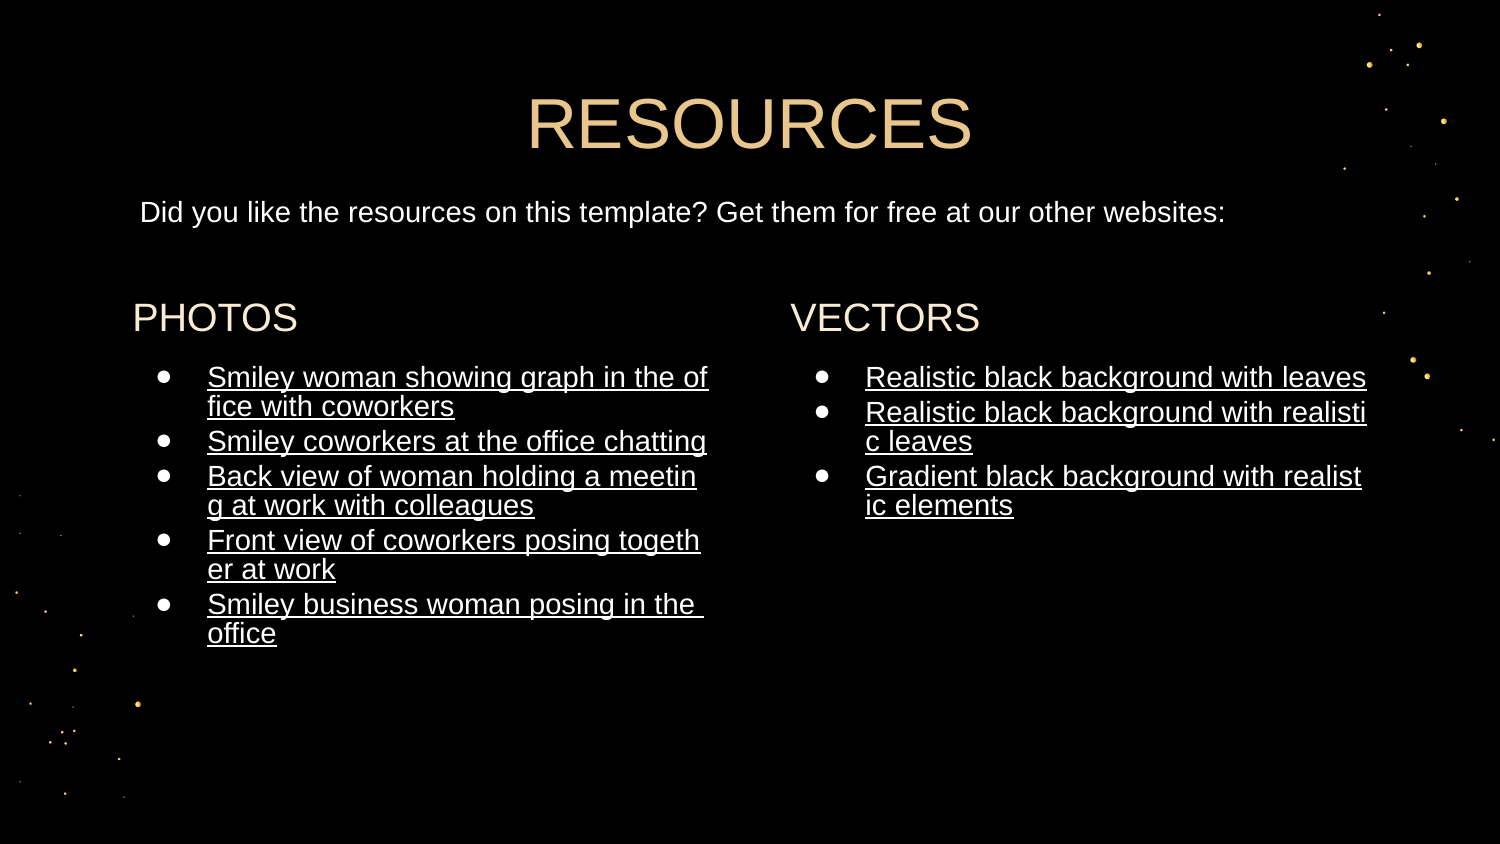

# RESOURCES
Did you like the resources on this template? Get them for free at our other websites:
PHOTOS
VECTORS
Realistic black background with leaves
Realistic black background with realistic leaves
Gradient black background with realistic elements
Smiley woman showing graph in the office with coworkers
Smiley coworkers at the office chatting
Back view of woman holding a meeting at work with colleagues
Front view of coworkers posing together at work
Smiley business woman posing in the office